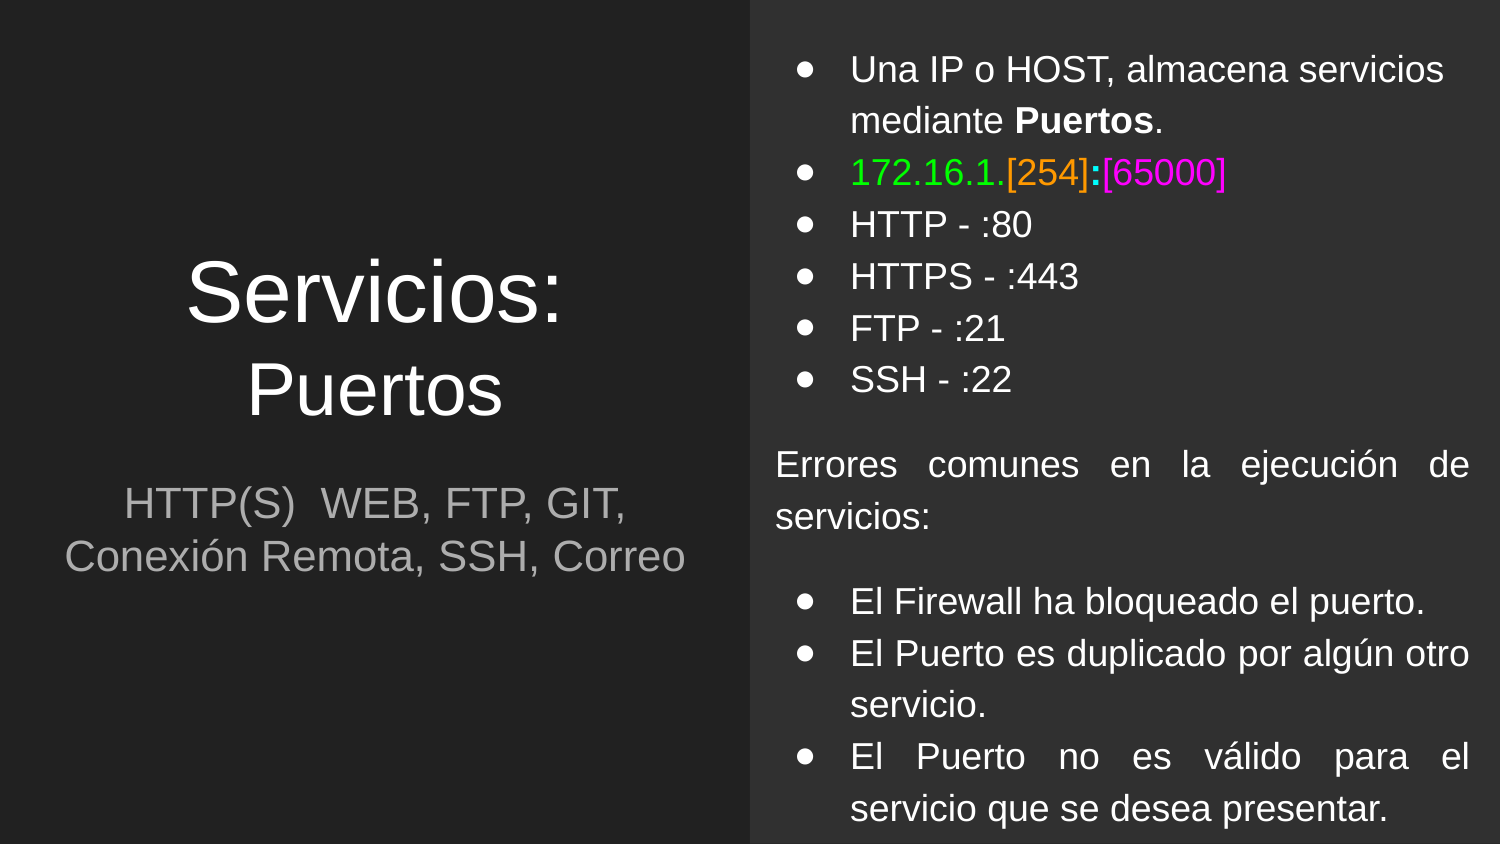

Una IP o HOST, almacena servicios mediante Puertos.
172.16.1.[254]:[65000]
HTTP - :80
HTTPS - :443
FTP - :21
SSH - :22
Errores comunes en la ejecución de servicios:
El Firewall ha bloqueado el puerto.
El Puerto es duplicado por algún otro servicio.
El Puerto no es válido para el servicio que se desea presentar.
# Servicios: Puertos
HTTP(S)  WEB, FTP, GIT, Conexión Remota, SSH, Correo